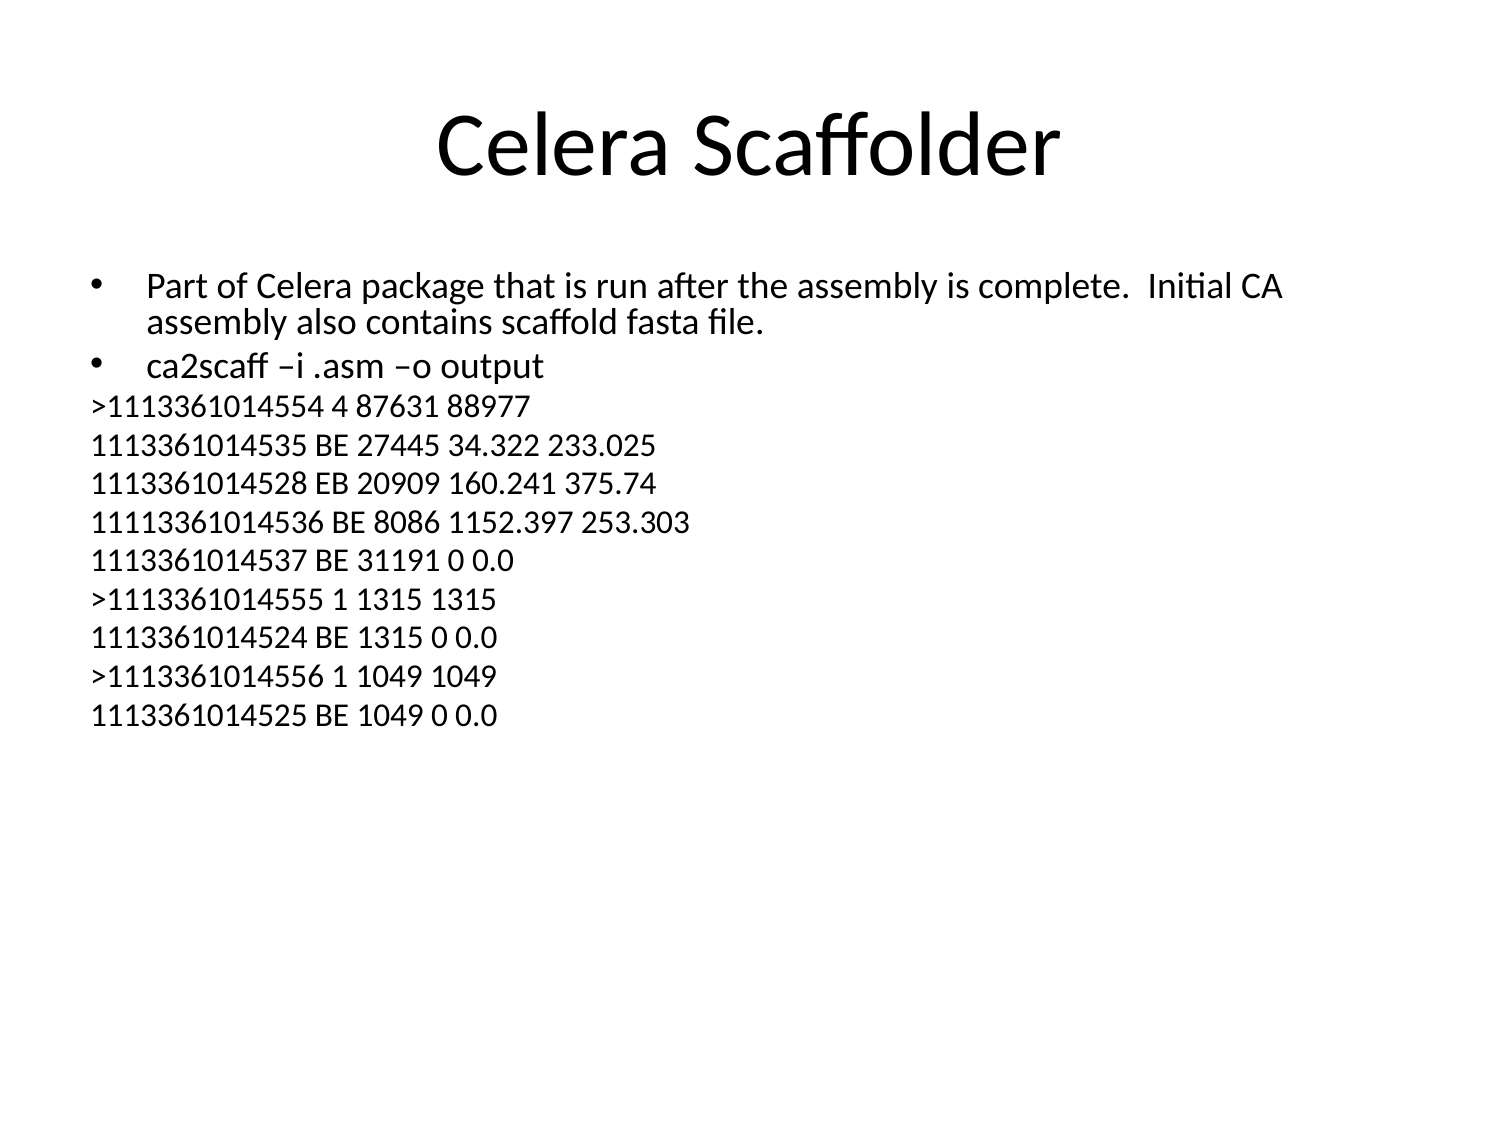

# Celera Scaffolder
Part of Celera package that is run after the assembly is complete.  Initial CA assembly also contains scaffold fasta file.
ca2scaff –i .asm –o output
>1113361014554 4 87631 88977
1113361014535 BE 27445 34.322 233.025
1113361014528 EB 20909 160.241 375.74
11113361014536 BE 8086 1152.397 253.303
1113361014537 BE 31191 0 0.0
>1113361014555 1 1315 1315
1113361014524 BE 1315 0 0.0
>1113361014556 1 1049 1049
1113361014525 BE 1049 0 0.0